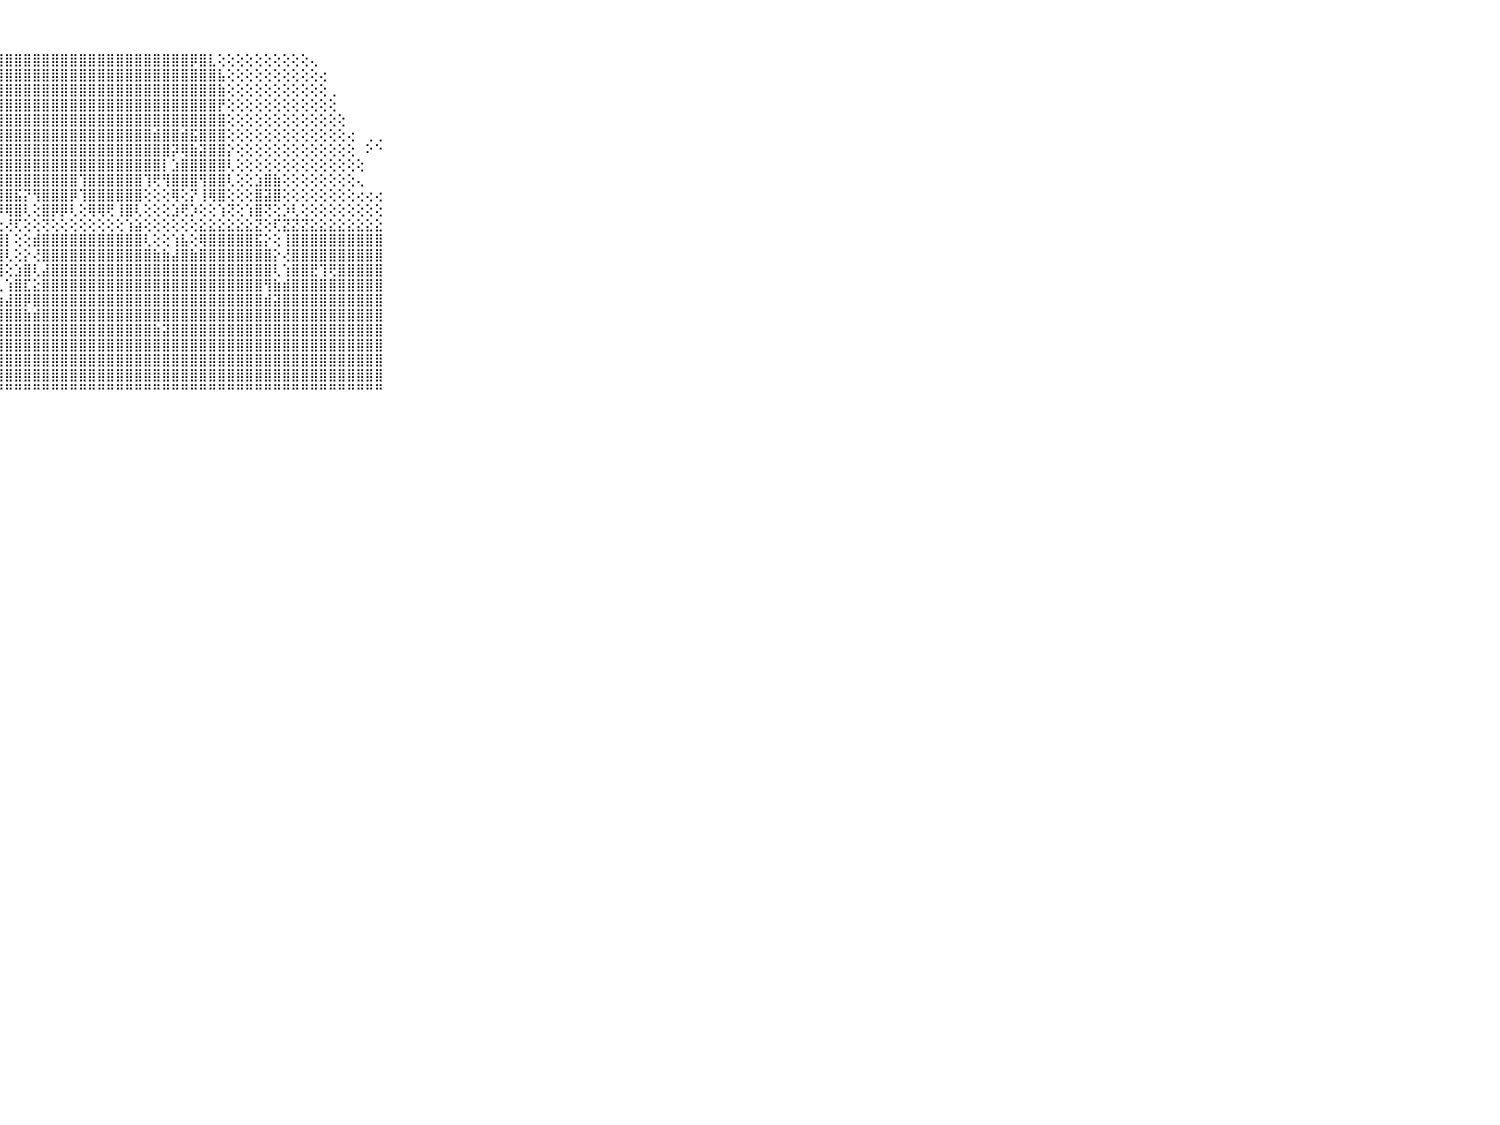

⠀⠀⠀⠀⠀⠀⠀⠀⠀⠀⠀⣿⣿⣿⣿⣿⣿⣿⣿⣿⣿⣿⣿⣿⣿⣿⣿⣿⣿⣿⣿⣿⣿⣿⣿⣿⣿⣿⣿⣿⣿⣿⣿⣿⣿⣿⣿⣿⡿⣿⣇⢕⢕⢕⢕⢕⢕⢕⢕⢕⢕⢄⠀⠀⠀⠀⠀⠀⠀⠀⠀⠀⠀⠀⠀⠀⠀⠀⠀⠀⠀
⠀⠀⠀⠀⠀⠀⠀⠀⠀⠀⠀⣿⣿⣿⣿⣿⣿⣿⣿⣿⣿⣿⣿⣿⣿⣿⣿⣿⣿⣿⣿⣿⣿⣿⣿⣿⣿⣿⣿⣿⣿⣿⣿⣿⣿⣿⣿⣿⣿⣿⣿⣧⢕⢕⢕⢕⢕⢕⢕⢕⢕⢕⢔⠀⠀⠀⠀⠀⠀⠀⠀⠀⠀⠀⠀⠀⠀⠀⠀⠀⠀
⠀⠀⠀⠀⠀⠀⠀⠀⠀⠀⠀⣿⣿⣿⣿⣿⣿⣿⣿⣿⣿⣿⣿⣿⣿⣿⣿⣿⣿⣿⣿⣿⣿⣿⣿⣿⣿⣿⣿⣿⣿⣿⣿⣿⣿⣿⣿⣿⣿⣿⣿⣷⢕⢕⢕⢕⢕⢕⢕⢕⢕⢕⢕⢀⠀⠀⠀⠀⠀⠀⠀⠀⠀⠀⠀⠀⠀⠀⠀⠀⠀
⠀⠀⠀⠀⠀⠀⠀⠀⠀⠀⠀⣿⣿⣿⣿⣿⣿⣿⣿⣿⣿⣿⣿⣿⣿⣿⣿⣿⣿⣿⣿⣿⣿⣿⣿⣿⣿⣿⣿⣿⣿⣿⣿⣿⣿⣿⣿⣿⣿⣿⣿⡟⢕⢕⢕⢕⢕⢕⢕⢕⢕⢕⢕⢕⠀⠀⠀⠀⠀⠀⠀⠀⠀⠀⠀⠀⠀⠀⠀⠀⠀
⠀⠀⠀⠀⠀⠀⠀⠀⠀⠀⠀⣿⣿⣿⣿⣿⣿⣿⣿⣿⣿⣿⣿⣿⣿⣿⣿⣿⣿⣿⣿⣿⣿⣿⣿⣿⣿⣿⣿⣿⣿⣿⣿⣿⣿⣿⣿⣿⣿⣿⣿⣿⢕⢕⢕⢕⢕⢕⢕⢕⢕⢕⢕⢕⢕⠀⠀⠀⠀⠀⠀⠀⠀⠀⠀⠀⠀⠀⠀⠀⠀
⠀⠀⠀⠀⠀⠀⠀⠀⠀⠀⠀⣿⣿⣿⣿⣿⣿⣿⣿⣿⣿⣿⣿⣿⣿⣿⣿⣿⣿⣿⣿⣿⣿⣿⣿⣿⣿⣿⣿⣿⣿⣿⣿⣿⣾⣿⣿⣾⣯⣿⣿⣿⢕⢕⢕⢕⢕⢕⢕⢕⢕⢕⢕⢕⢕⢔⠀⢀⢀⠀⠀⠀⠀⠀⠀⠀⠀⠀⠀⠀⠀
⠀⠀⠀⠀⠀⠀⠀⠀⠀⠀⠀⣿⣿⣿⣿⣿⣿⣿⣿⣿⣿⣿⣿⣿⣿⣿⣿⣿⣿⣿⣿⣿⣿⣿⣿⣿⣿⣿⣿⣿⣿⣿⣿⣿⣿⣿⡽⢿⣷⣽⣿⣿⡕⢕⢕⢕⢕⢕⢕⢕⢕⢕⢕⢕⢕⢕⠀⠕⠑⠀⠀⠀⠀⠀⠀⠀⠀⠀⠀⠀⠀
⠀⠀⠀⠀⠀⠀⠀⠀⠀⠀⠀⣿⣿⣿⣿⣿⣿⣿⣿⣿⣿⣿⣿⣿⣿⣿⣿⣿⣿⣿⣿⣿⣿⣿⣿⣿⣿⣿⣿⣿⣿⣿⣿⣿⣿⡇⣱⣿⣿⣿⣿⣿⢇⢕⢕⢕⢕⢕⢕⢕⢕⢕⢕⢕⢕⢕⢕⠀⠀⠀⠀⠀⠀⠀⠀⠀⠀⠀⠀⠀⠀
⠀⠀⠀⠀⠀⠀⠀⠀⠀⠀⠀⣿⣿⣿⣿⣿⣿⣿⣿⣿⣿⣿⣿⢻⣿⣿⣿⣿⣿⣿⣿⣿⣿⣿⣿⣿⢹⣿⣿⣿⣿⣿⣿⢹⢟⢻⣿⣿⣿⢻⣿⣿⢇⢕⢕⣱⣿⣷⢕⢕⢕⢕⢕⢕⢕⢕⢄⠀⠀⠀⠀⠀⠀⠀⠀⠀⠀⠀⠀⠀⠀
⠀⠀⠀⠀⠀⠀⠀⠀⠀⠀⠀⣿⣿⣿⣿⣿⣿⣿⣿⣿⣿⣿⡷⢸⣿⣿⣿⣿⣿⣯⡝⢻⣿⣿⣿⡿⢹⣿⣿⣿⣿⣿⣿⢕⢕⢕⢿⢕⡝⢸⢿⣿⢕⢕⢕⣿⣽⣿⢕⢕⢕⢕⢕⢕⢕⢕⢔⢔⢔⠀⠀⠀⠀⠀⠀⠀⠀⠀⠀⠀⠀
⠀⠀⠀⠀⠀⠀⠀⠀⠀⠀⠀⣿⣿⢗⢿⣿⢿⡿⢻⣿⣿⣿⡇⢱⣻⣿⣿⡿⢿⣿⢇⢕⣿⡿⡿⢇⢕⢿⢿⢟⢸⣿⢇⢕⢕⢕⣱⢟⡱⢕⢕⢱⢝⢕⢱⣿⢝⢕⡱⢇⢕⢕⢕⢕⢕⢕⢕⢕⢕⠀⠀⠀⠀⠀⠀⠀⠀⠀⠀⠀⠀
⠀⠀⠀⠀⠀⠀⠀⠀⠀⠀⠀⢕⢕⢕⢕⢕⢕⢕⢕⢕⢕⢕⢕⢕⢕⢕⢕⢕⢜⢏⢕⢕⢝⢕⢕⢕⢕⢕⢕⢕⢕⢱⣵⢕⢕⢕⢕⢕⢕⣕⣕⣕⣕⣕⣕⣝⢕⢏⣝⣝⣝⣕⣕⣕⣕⣕⣕⣕⣕⠀⠀⠀⠀⠀⠀⠀⠀⠀⠀⠀⠀
⠀⠀⠀⠀⠀⠀⠀⠀⠀⠀⠀⣷⣷⣾⣿⣿⣿⣿⣿⣷⣷⣾⣿⣿⣿⣿⣿⣿⡇⢕⢕⣾⣿⣿⣿⣿⣿⣿⣿⣿⣿⣿⣿⢇⢕⢕⢱⣧⢕⢿⣿⣿⣿⣿⣿⣯⡕⢕⢸⣿⣿⣿⣿⣿⣿⣿⣿⣿⣿⠀⠀⠀⠀⠀⠀⠀⠀⠀⠀⠀⠀
⠀⠀⠀⠀⠀⠀⠀⠀⠀⠀⠀⣿⣿⣿⣿⣿⣿⣿⣿⣿⣿⣿⣿⣿⣿⣿⣿⣿⢇⢕⡕⢜⣿⣿⣿⣿⣿⣿⣿⣿⣿⣿⣿⣿⣷⣷⣼⣿⣷⣿⣿⣿⣿⣿⣿⣿⣿⡕⢜⣿⣿⣿⣿⣿⣿⣿⣿⣿⣿⠀⠀⠀⠀⠀⠀⠀⠀⠀⠀⠀⠀
⠀⠀⠀⠀⠀⠀⠀⠀⠀⠀⠀⣿⣿⣿⣿⣿⣿⣿⣿⣿⣿⣿⣿⣿⣿⣿⣿⣿⢕⣱⣿⢇⣼⣿⣿⣿⣿⣿⣿⣿⣿⣿⣿⣿⣿⣿⣿⣿⣿⣿⣿⣿⣿⣿⣿⣿⣿⢇⢱⣿⣿⣟⢹⢟⣿⣿⣿⣿⣿⠀⠀⠀⠀⠀⠀⠀⠀⠀⠀⠀⠀
⠀⠀⠀⠀⠀⠀⠀⠀⠀⠀⠀⣿⣿⣿⣿⣿⣿⣿⣿⣿⣿⣿⣿⣿⣿⣿⣿⢇⢱⣿⣏⣕⣿⣿⣿⣿⣿⣿⣿⣿⣿⣿⣿⣿⣿⣿⣿⣿⣿⣿⣿⣿⣿⣿⣿⣿⢻⣷⣾⣿⣿⣿⣿⣿⣿⣿⣿⣿⣿⠀⠀⠀⠀⠀⠀⠀⠀⠀⠀⠀⠀
⠀⠀⠀⠀⠀⠀⠀⠀⠀⠀⠀⣿⣿⣿⣿⣿⣿⣿⣿⣿⣿⣿⣿⣿⣿⣿⣿⣵⣼⣿⡿⣿⣿⣿⣿⣿⣿⣿⣿⣿⣿⣿⣿⣿⣿⣿⣿⣿⣿⣿⣿⣿⣿⣿⣿⣿⣾⣽⣿⣿⣿⣿⣿⣿⣿⣿⣿⣿⣿⠀⠀⠀⠀⠀⠀⠀⠀⠀⠀⠀⠀
⠀⠀⠀⠀⠀⠀⠀⠀⠀⠀⠀⣿⣿⣿⣿⣿⣿⣿⣿⣿⣿⣿⣿⣿⣿⣿⣿⣿⣿⣿⣷⣾⣿⣿⣿⣿⣿⣿⣿⣿⣿⣿⣿⣿⣿⣿⣿⣿⣿⣿⣿⣿⣿⣿⣿⣿⣿⣿⣿⣿⣿⣿⣿⣿⣿⣿⣿⣿⣿⠀⠀⠀⠀⠀⠀⠀⠀⠀⠀⠀⠀
⠀⠀⠀⠀⠀⠀⠀⠀⠀⠀⠀⣿⣿⣿⣿⣿⣿⣿⣿⣿⣿⣿⣿⣿⣿⣿⣿⣿⣿⣿⣿⣿⣿⣿⣿⣿⣿⣿⣿⣿⣿⣿⣿⣿⣷⣽⣿⣿⣿⣿⣿⣿⣿⣿⣿⣿⣿⣿⣿⣿⣿⣿⣿⣿⣿⣿⣿⣿⣿⠀⠀⠀⠀⠀⠀⠀⠀⠀⠀⠀⠀
⠀⠀⠀⠀⠀⠀⠀⠀⠀⠀⠀⣿⣿⣿⣿⣿⣿⣿⣿⣿⣿⣿⣿⣿⣿⣿⣿⣿⣿⣿⣿⣿⣿⣿⣿⣿⣿⣿⣿⣿⣿⣿⣿⣿⣿⣿⣿⣿⣿⣿⣿⣿⣿⣿⣿⣿⣿⣿⣿⣿⣿⣿⣿⣿⣿⣿⣿⣿⣿⠀⠀⠀⠀⠀⠀⠀⠀⠀⠀⠀⠀
⠀⠀⠀⠀⠀⠀⠀⠀⠀⠀⠀⣿⣿⣿⣿⣿⣿⣿⣿⣿⣿⣿⣿⣿⣿⣿⣿⣿⣿⣿⣿⣿⣿⣿⣿⣿⣿⣿⣿⣿⣿⣿⣿⣿⣿⣿⣿⣿⣿⣿⣿⣿⣿⣿⣿⣿⣿⣿⣿⣿⣿⣿⣿⣿⣿⣿⣿⣿⣿⠀⠀⠀⠀⠀⠀⠀⠀⠀⠀⠀⠀
⠀⠀⠀⠀⠀⠀⠀⠀⠀⠀⠀⣿⣿⣿⣿⣿⣿⣿⣿⣿⣿⣿⣿⣿⣿⣿⣿⣿⣿⣿⣿⣿⣿⣿⣿⣿⣿⣿⣿⣿⣿⣿⣿⣿⣿⣿⣿⣿⣿⣿⣿⣿⣿⣿⣿⣿⣿⣿⣿⣿⣿⣿⣿⣿⣿⣿⣿⣿⣿⠀⠀⠀⠀⠀⠀⠀⠀⠀⠀⠀⠀
⠀⠀⠀⠀⠀⠀⠀⠀⠀⠀⠀⠛⠛⠛⠛⠛⠛⠛⠛⠛⠛⠛⠛⠛⠛⠛⠛⠛⠛⠛⠛⠛⠛⠛⠛⠛⠛⠛⠛⠛⠛⠛⠛⠛⠛⠛⠛⠛⠛⠛⠛⠛⠛⠛⠛⠛⠛⠛⠛⠛⠛⠛⠛⠛⠛⠛⠛⠛⠛⠀⠀⠀⠀⠀⠀⠀⠀⠀⠀⠀⠀